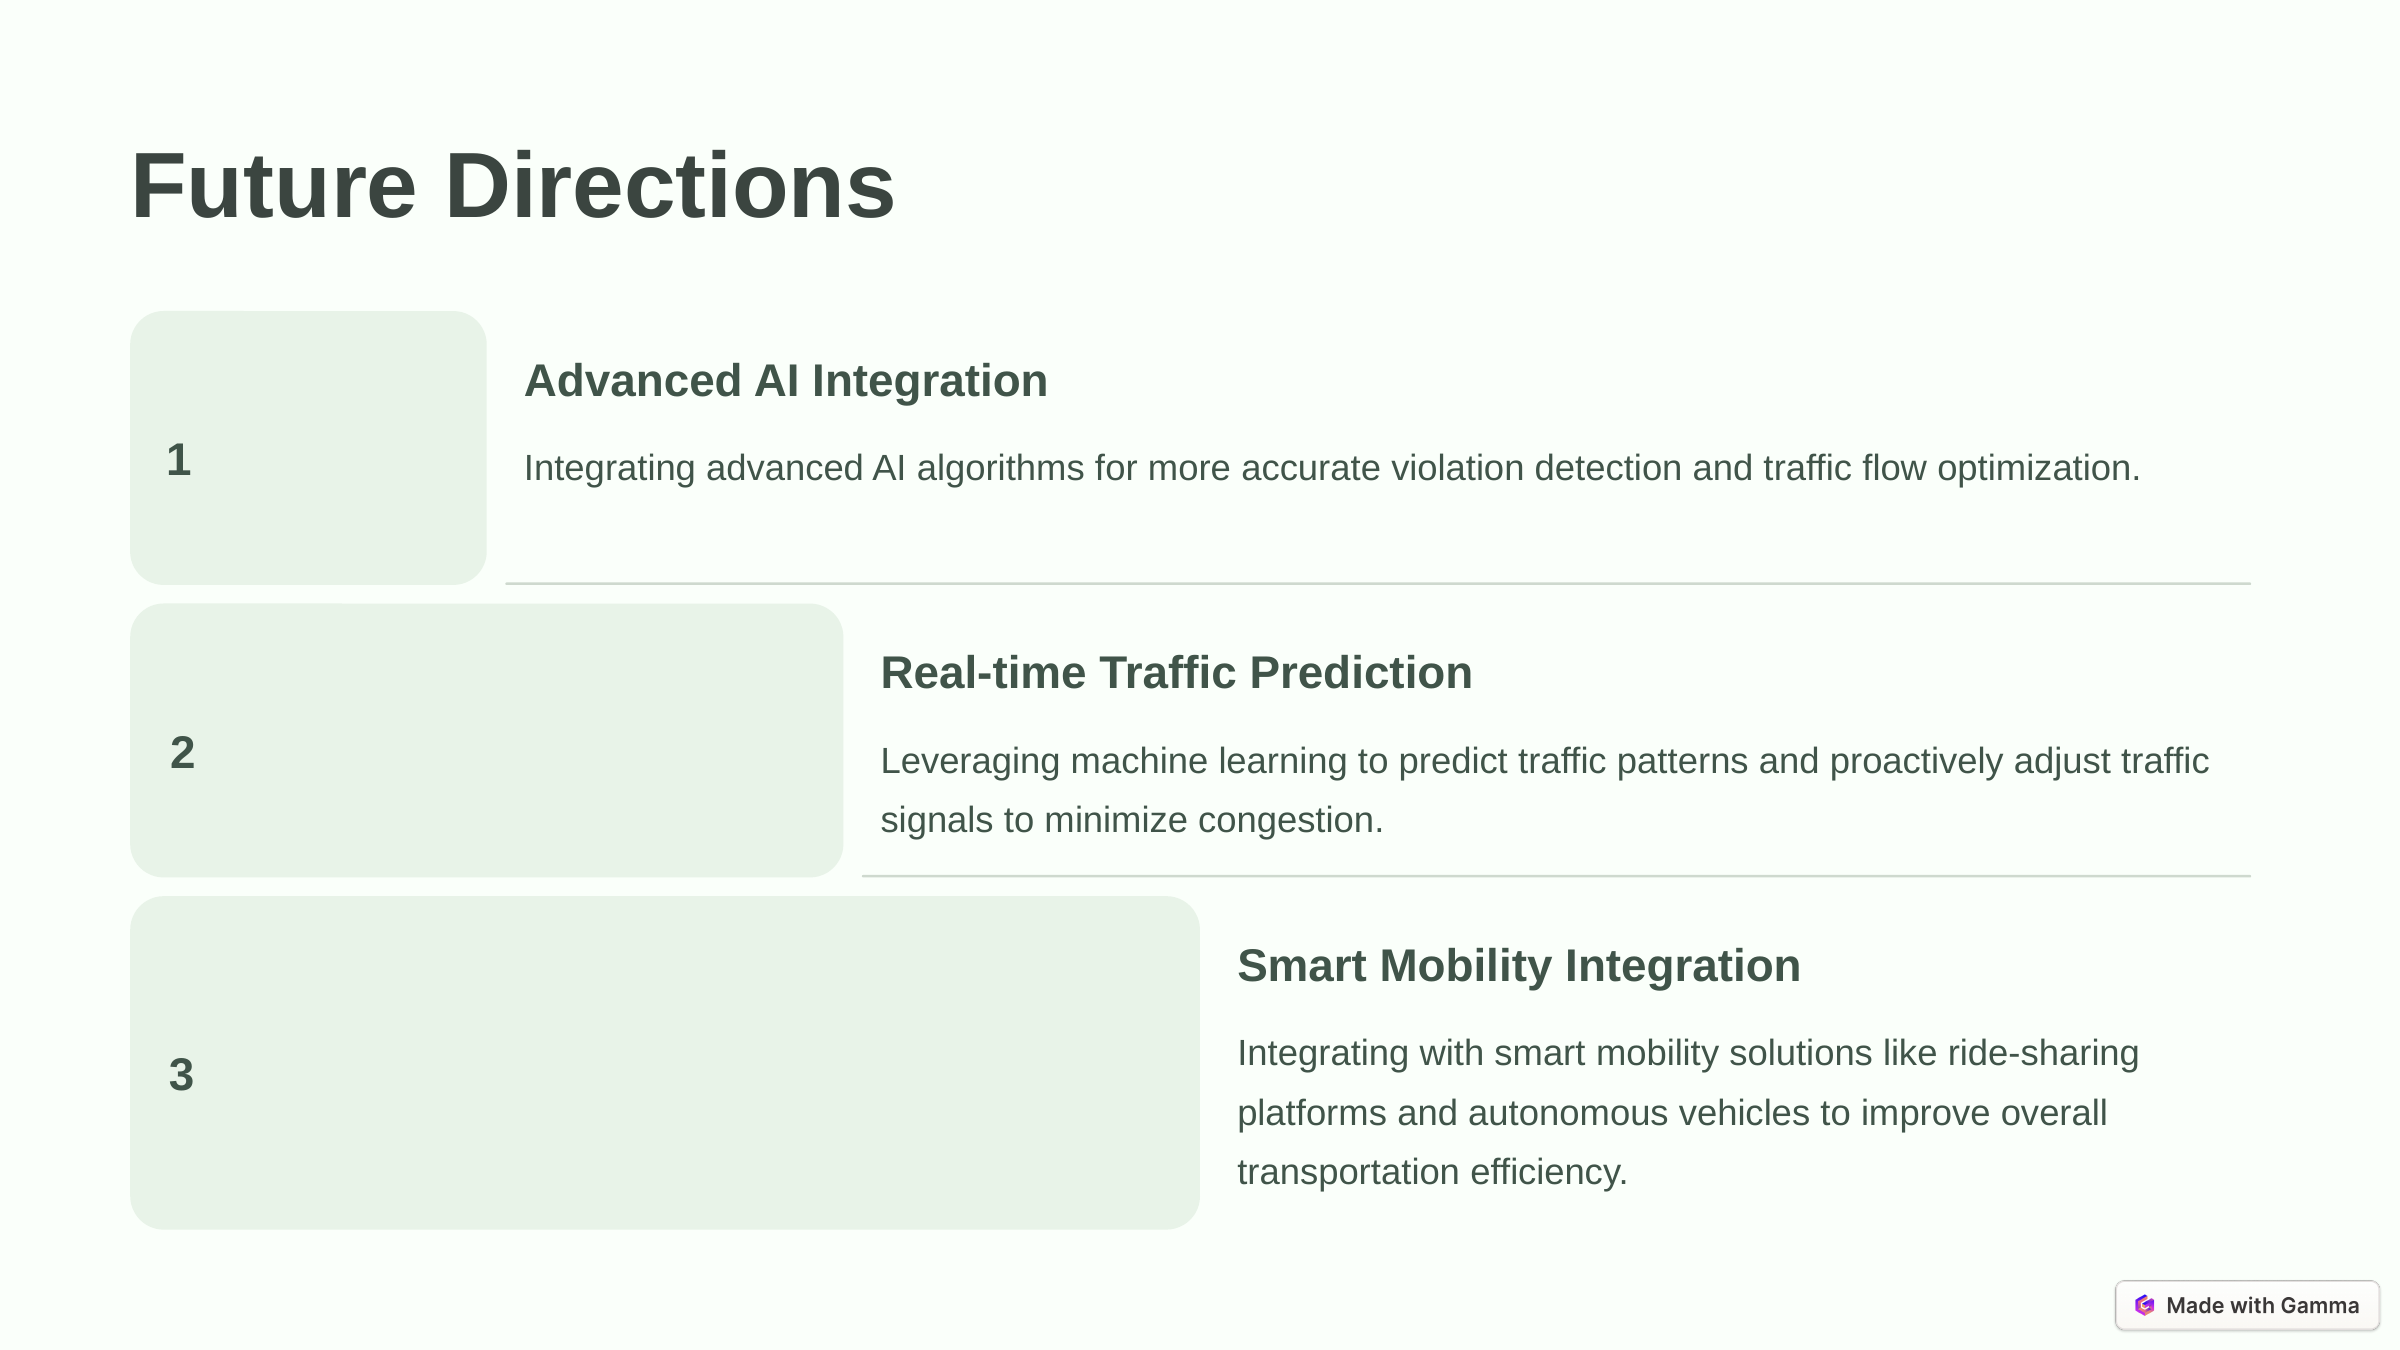

Future Directions

Advanced AI Integration
1
Integrating advanced AI algorithms for more accurate violation detection and traffic flow optimization.

Real-time Traffic Prediction
2
Leveraging machine learning to predict traffic patterns and proactively adjust traffic signals to minimize congestion.

Smart Mobility Integration
Integrating with smart mobility solutions like ride-sharing platforms and autonomous vehicles to improve overall transportation efficiency.
3